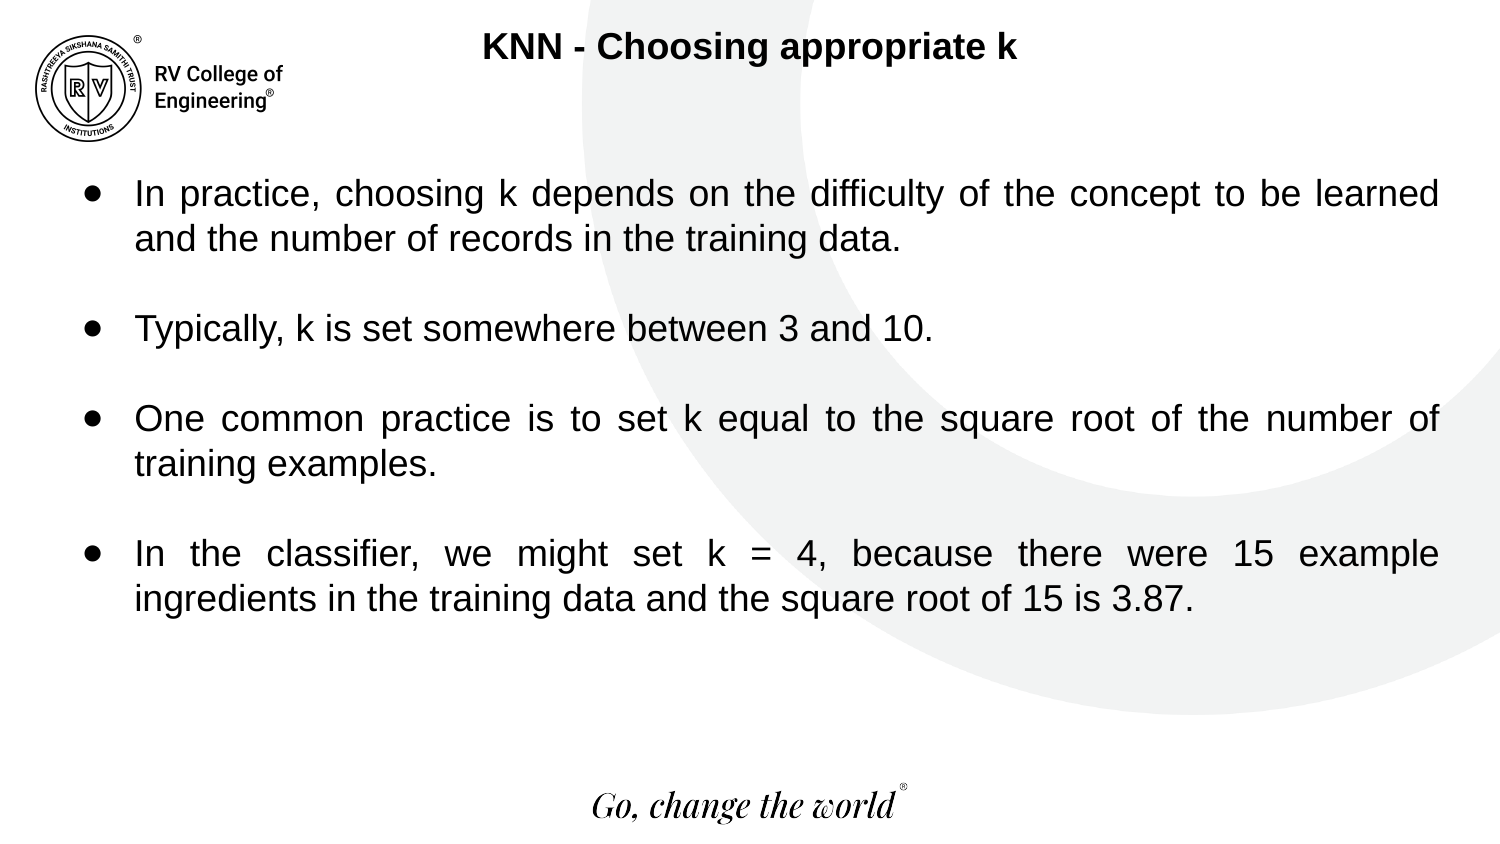

KNN - Choosing appropriate k
In practice, choosing k depends on the difficulty of the concept to be learned and the number of records in the training data.

Typically, k is set somewhere between 3 and 10.

One common practice is to set k equal to the square root of the number of training examples.

In the classifier, we might set k = 4, because there were 15 example ingredients in the training data and the square root of 15 is 3.87.